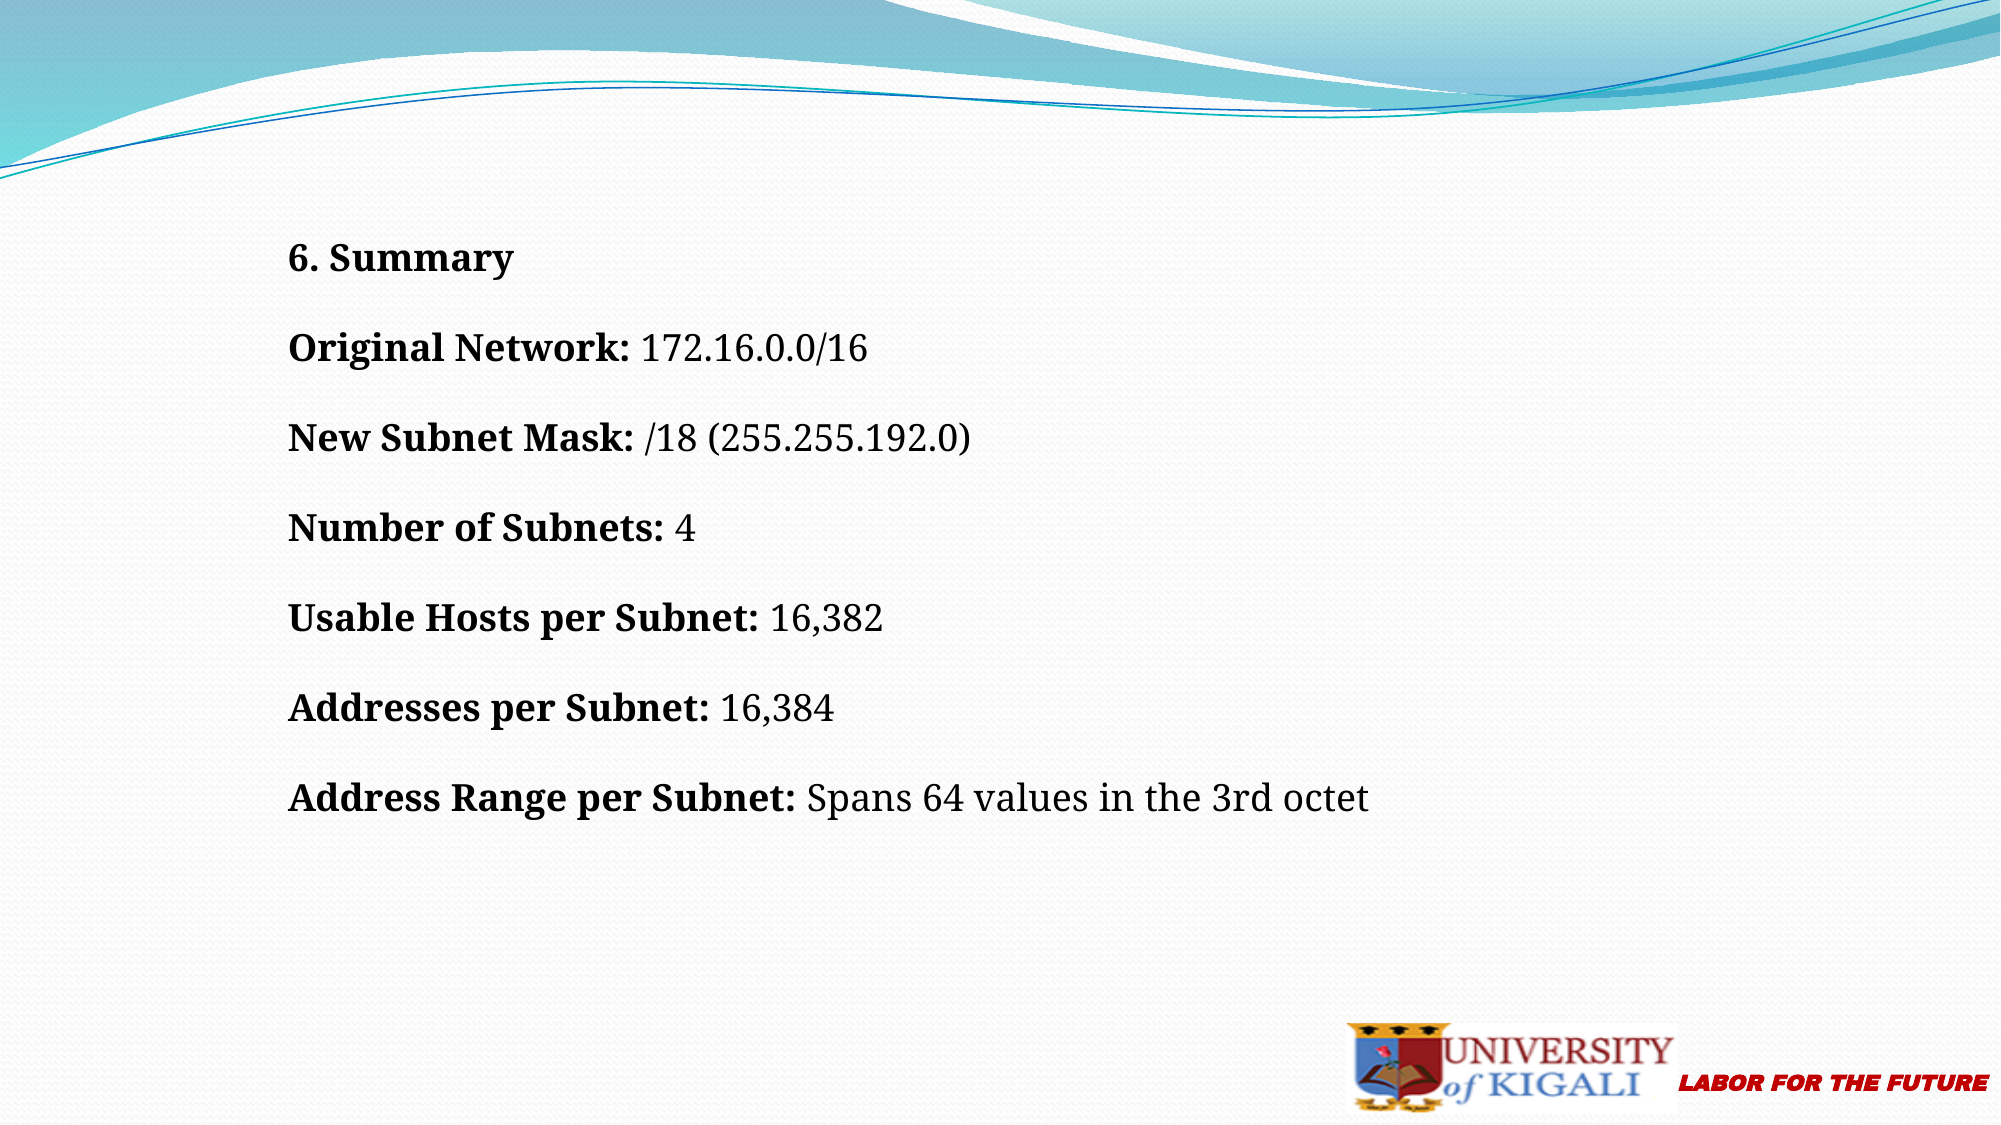

6. Summary
Original Network: 172.16.0.0/16
New Subnet Mask: /18 (255.255.192.0)
Number of Subnets: 4
Usable Hosts per Subnet: 16,382
Addresses per Subnet: 16,384
Address Range per Subnet: Spans 64 values in the 3rd octet
LABOR FOR THE FUTURE